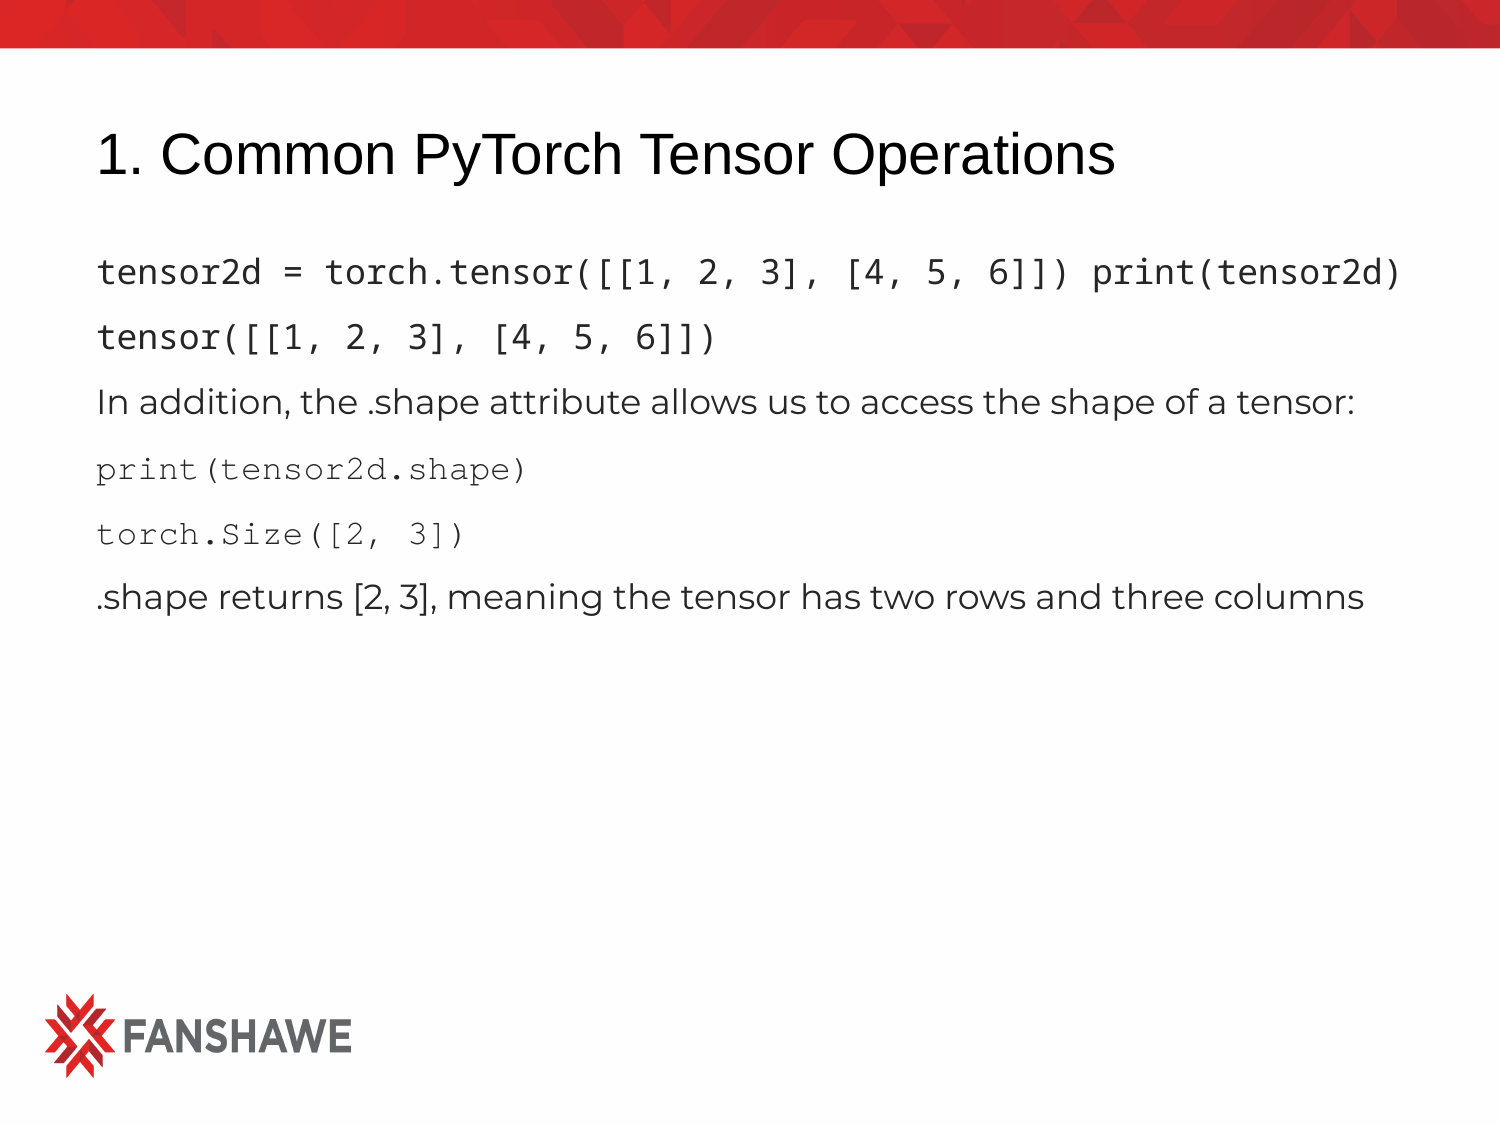

# 1. Common PyTorch Tensor Operations
tensor2d = torch.tensor([[1, 2, 3], [4, 5, 6]]) print(tensor2d)
tensor([[1, 2, 3], [4, 5, 6]])
In addition, the .shape attribute allows us to access the shape of a tensor:
print(tensor2d.shape)
torch.Size([2, 3])
.shape returns [2, 3], meaning the tensor has two rows and three columns